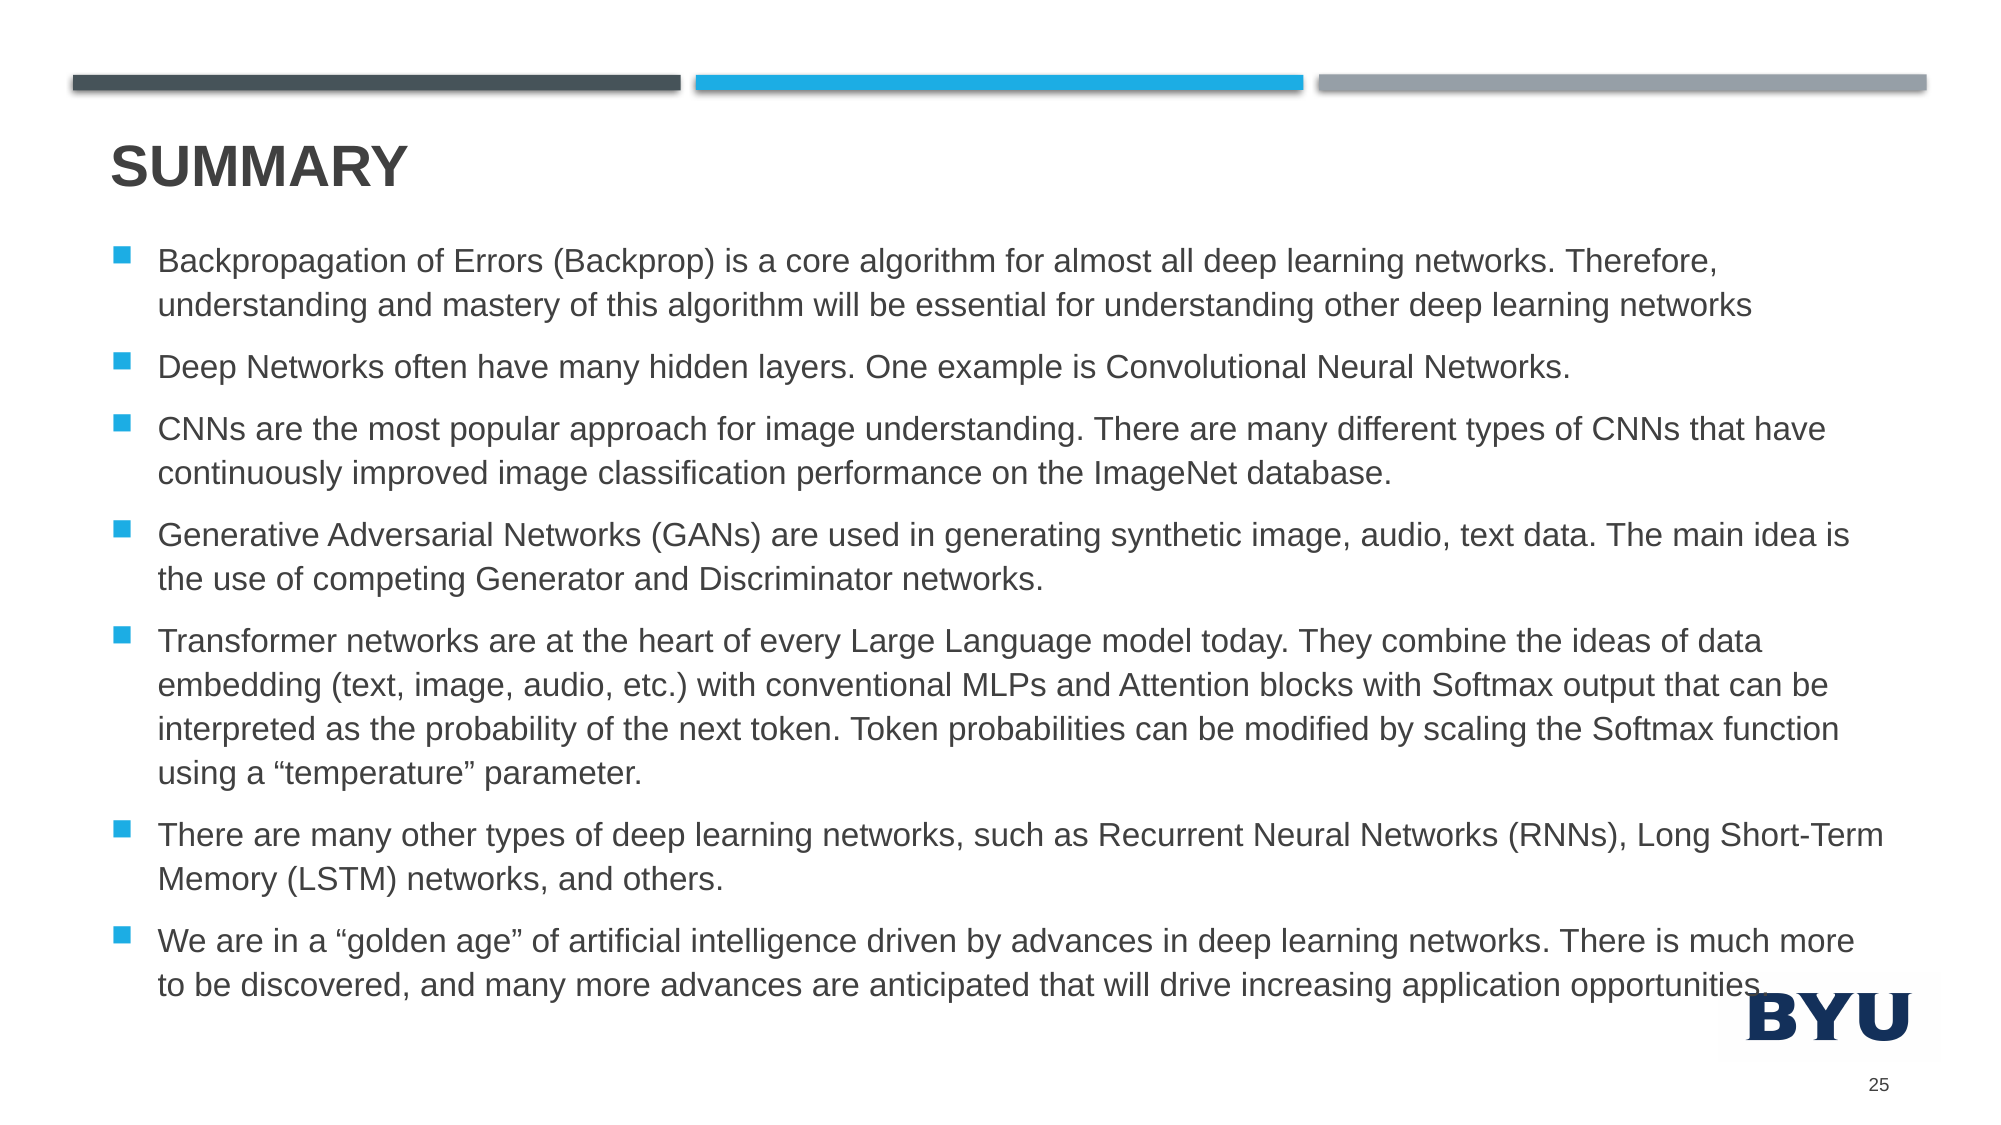

# Summary
Backpropagation of Errors (Backprop) is a core algorithm for almost all deep learning networks. Therefore, understanding and mastery of this algorithm will be essential for understanding other deep learning networks
Deep Networks often have many hidden layers. One example is Convolutional Neural Networks.
CNNs are the most popular approach for image understanding. There are many different types of CNNs that have continuously improved image classification performance on the ImageNet database.
Generative Adversarial Networks (GANs) are used in generating synthetic image, audio, text data. The main idea is the use of competing Generator and Discriminator networks.
Transformer networks are at the heart of every Large Language model today. They combine the ideas of data embedding (text, image, audio, etc.) with conventional MLPs and Attention blocks with Softmax output that can be interpreted as the probability of the next token. Token probabilities can be modified by scaling the Softmax function using a “temperature” parameter.
There are many other types of deep learning networks, such as Recurrent Neural Networks (RNNs), Long Short-Term Memory (LSTM) networks, and others.
We are in a “golden age” of artificial intelligence driven by advances in deep learning networks. There is much more to be discovered, and many more advances are anticipated that will drive increasing application opportunities.

25